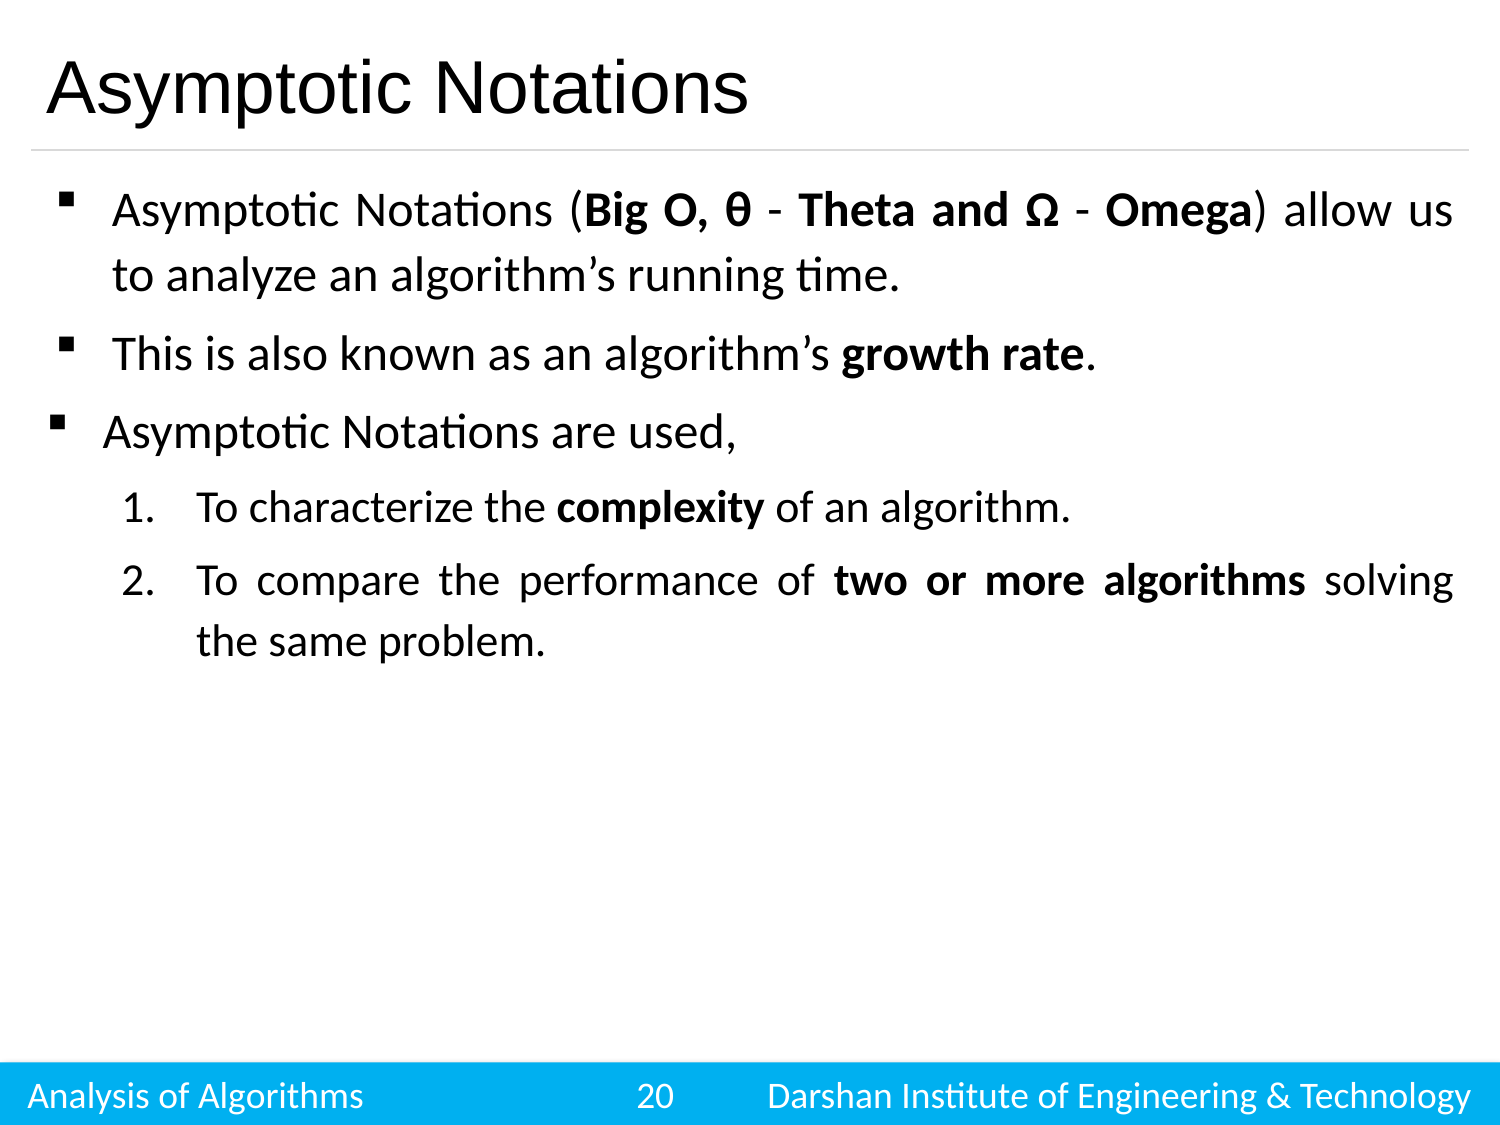

# Asymptotic Notations
Asymptotic Notations (Big O, θ - Theta and Ω - Omega) allow us to analyze an algorithm’s running time.
This is also known as an algorithm’s growth rate.
Asymptotic Notations are used,
To characterize the complexity of an algorithm.
To compare the performance of two or more algorithms solving the same problem.